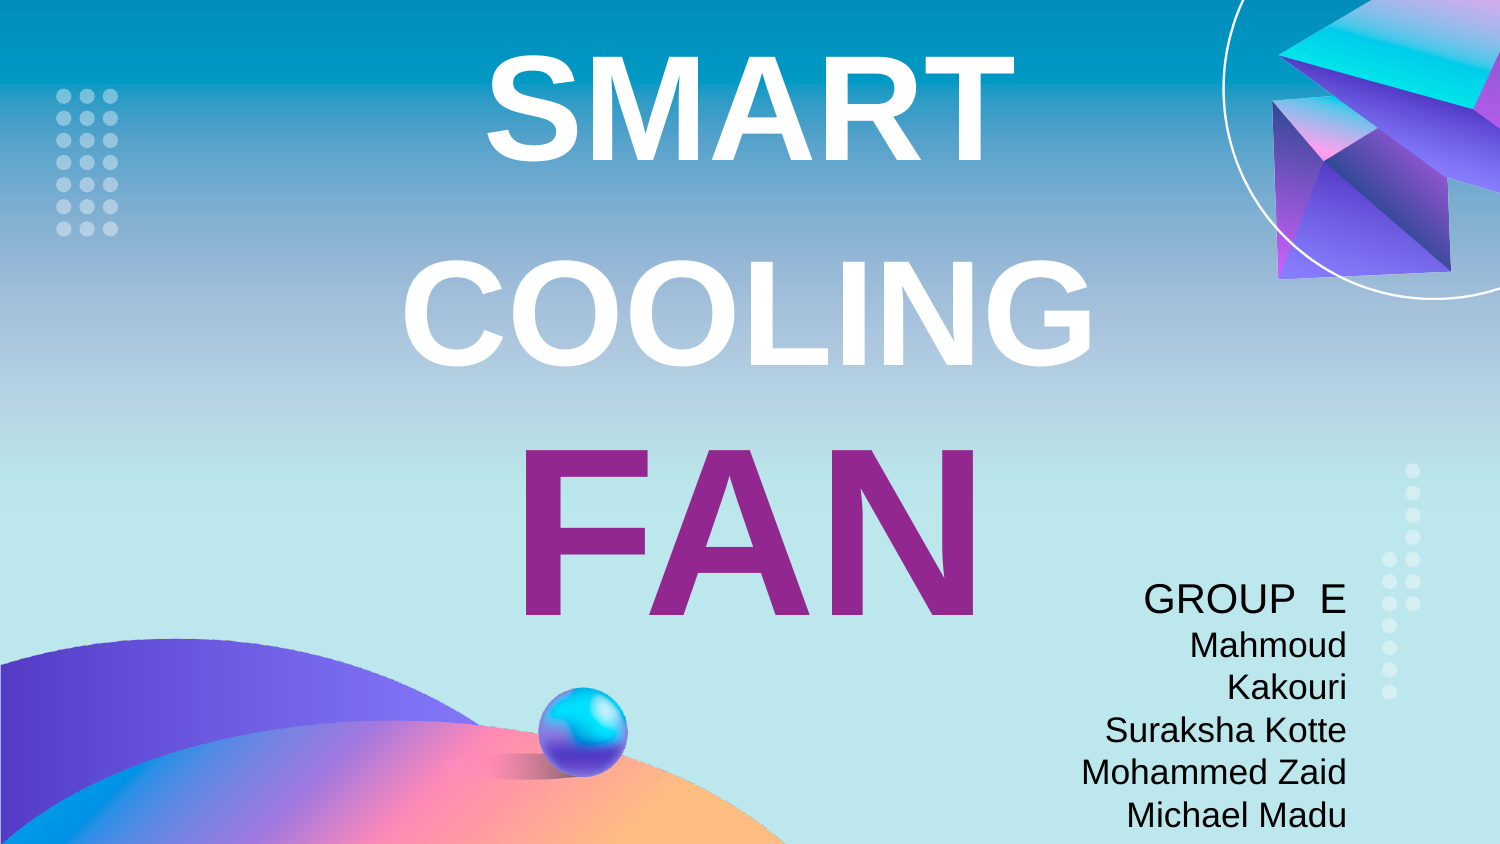

# SMART COOLING FAN
GROUP  E
Mahmoud Kakouri
Suraksha Kotte
Mohammed Zaid
Michael Madu